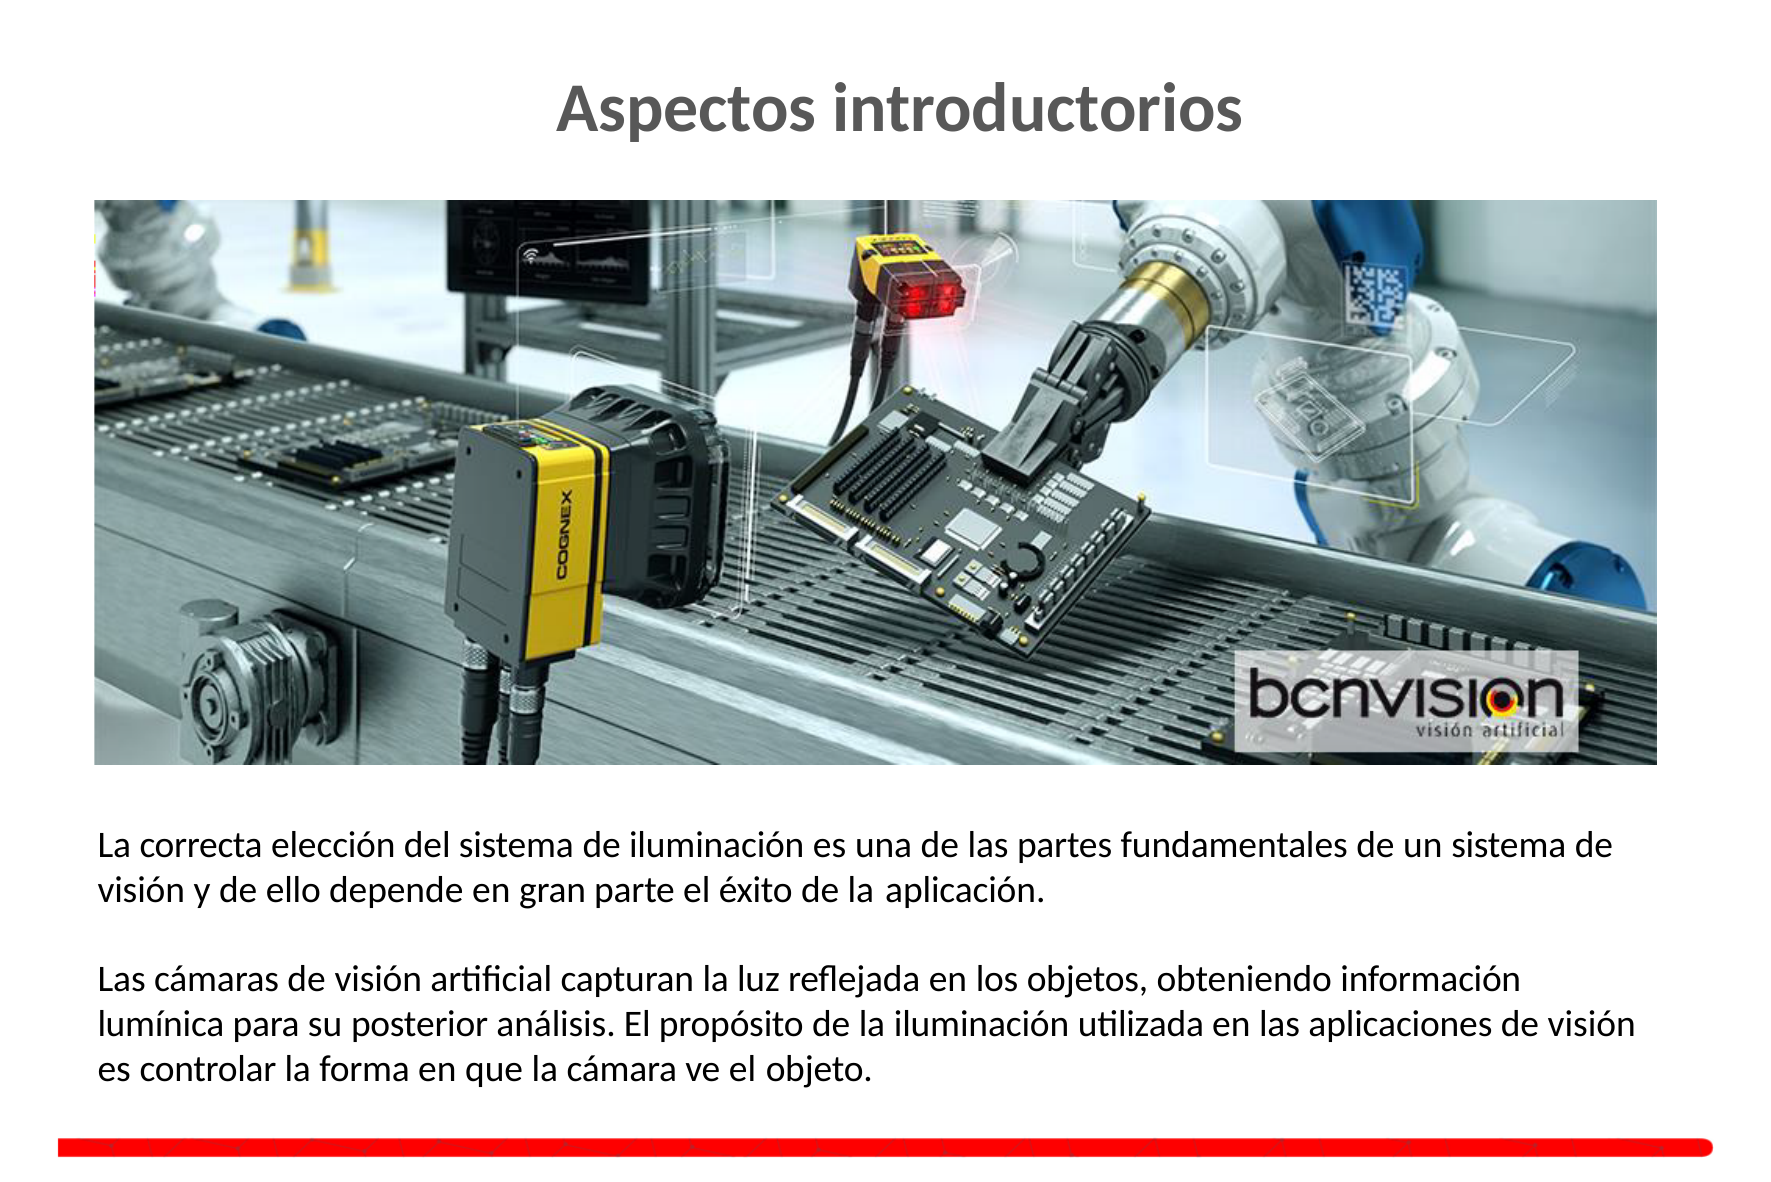

# Aspectos introductorios

La correcta elección del sistema de iluminación es una de las partes fundamentales de un sistema de  visión y de ello depende en gran parte el éxito de la aplicación.

Las cámaras de visión artificial capturan la luz reflejada en los objetos, obteniendo información  lumínica para su posterior análisis. El propósito de la iluminación utilizada en las aplicaciones de visión  es controlar la forma en que la cámara ve el objeto.